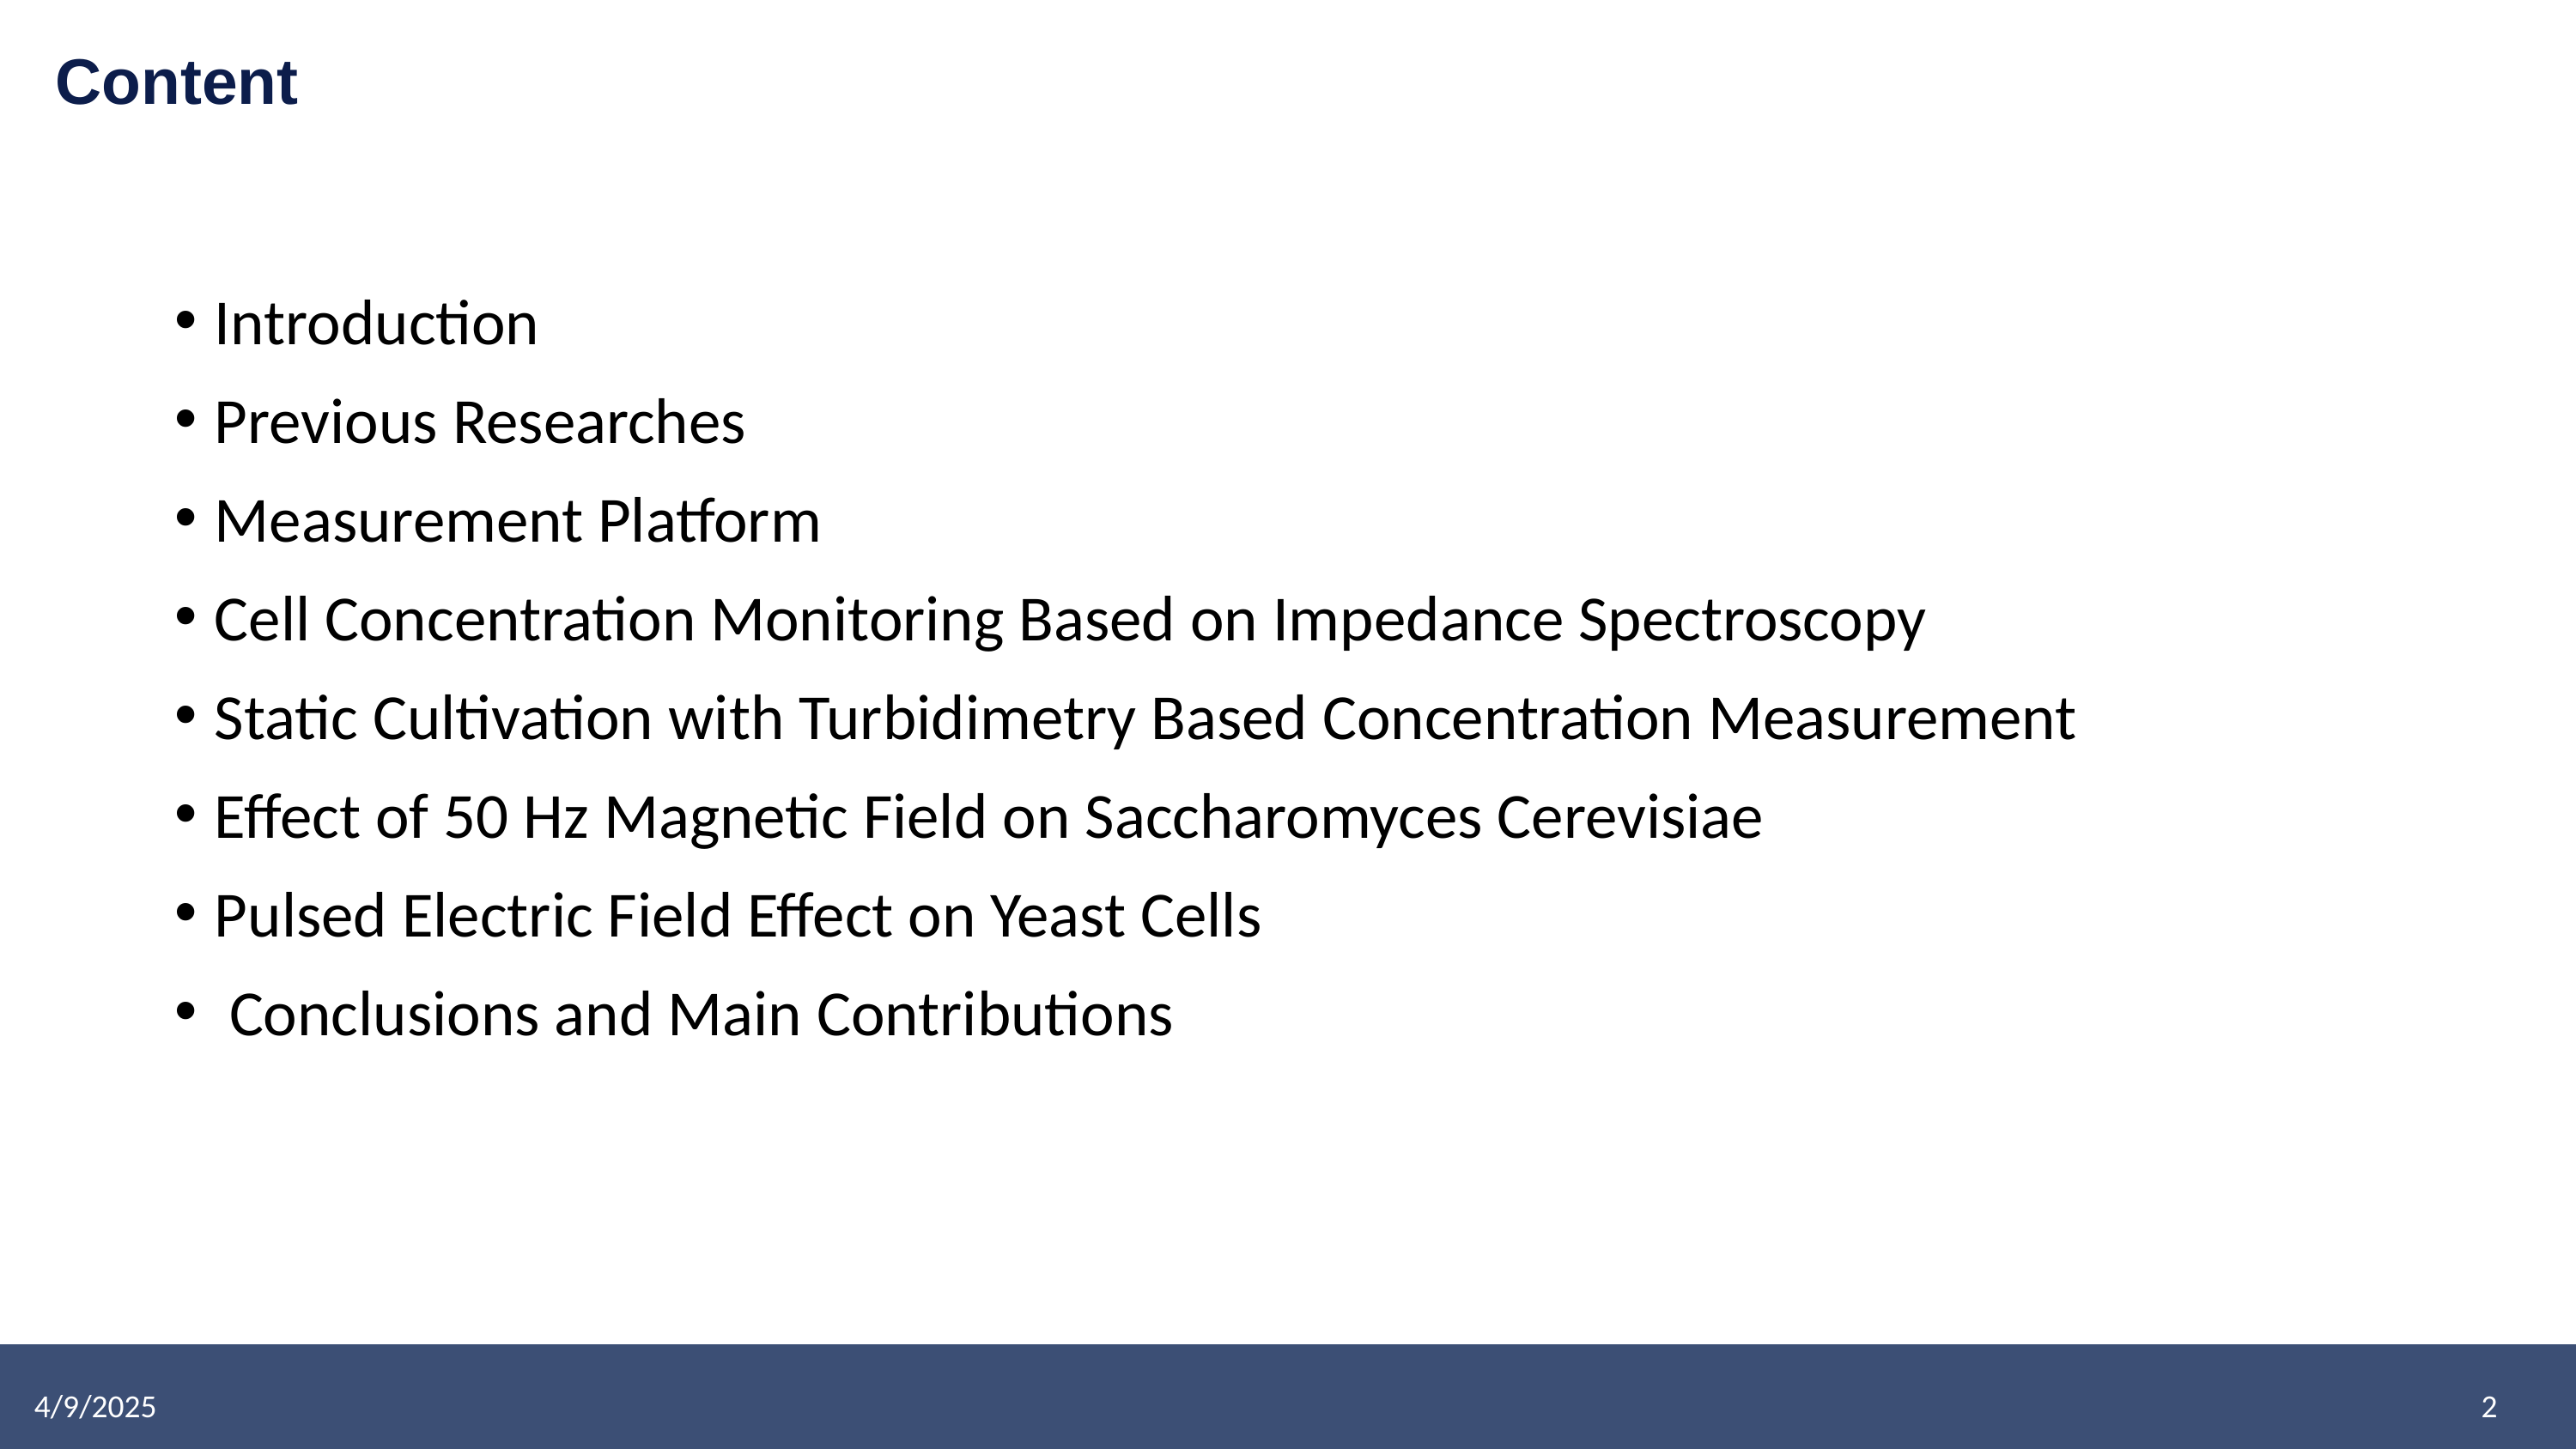

Content
Introduction
Previous Researches
Measurement Platform
Cell Concentration Monitoring Based on Impedance Spectroscopy
Static Cultivation with Turbidimetry Based Concentration Measurement
Effect of 50 Hz Magnetic Field on Saccharomyces Cerevisiae
Pulsed Electric Field Effect on Yeast Cells
 Conclusions and Main Contributions